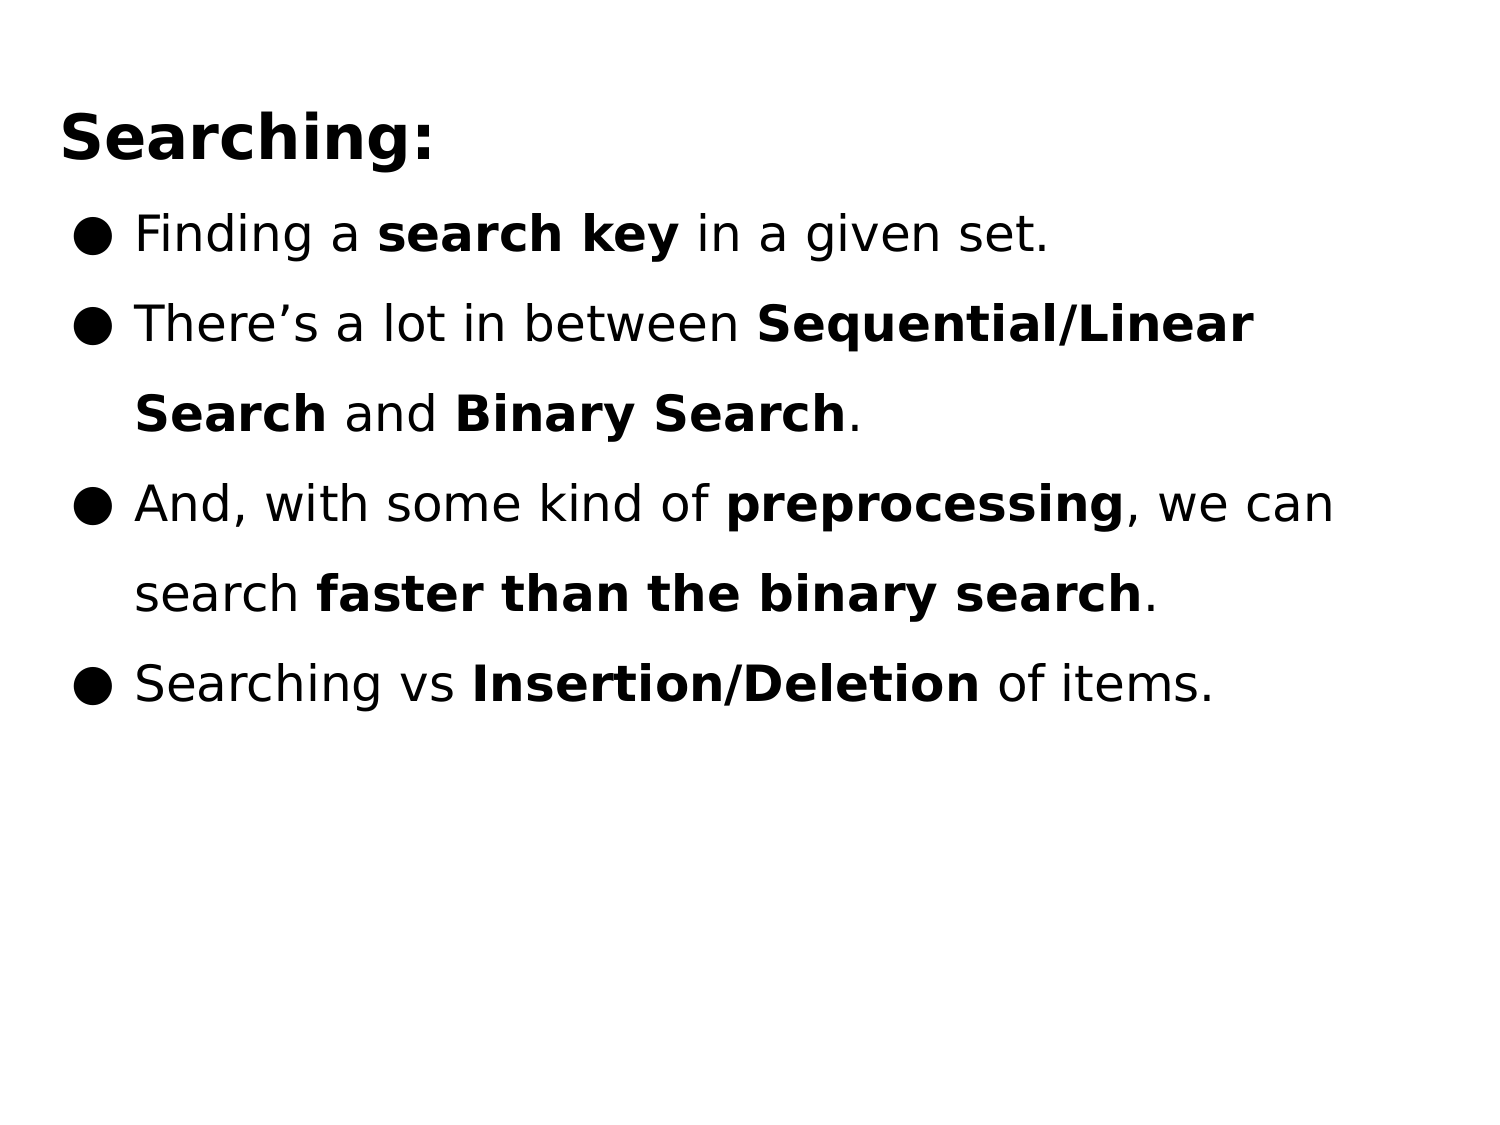

Searching:
Finding a search key in a given set.
There’s a lot in between Sequential/Linear Search and Binary Search.
And, with some kind of preprocessing, we can search faster than the binary search.
Searching vs Insertion/Deletion of items.